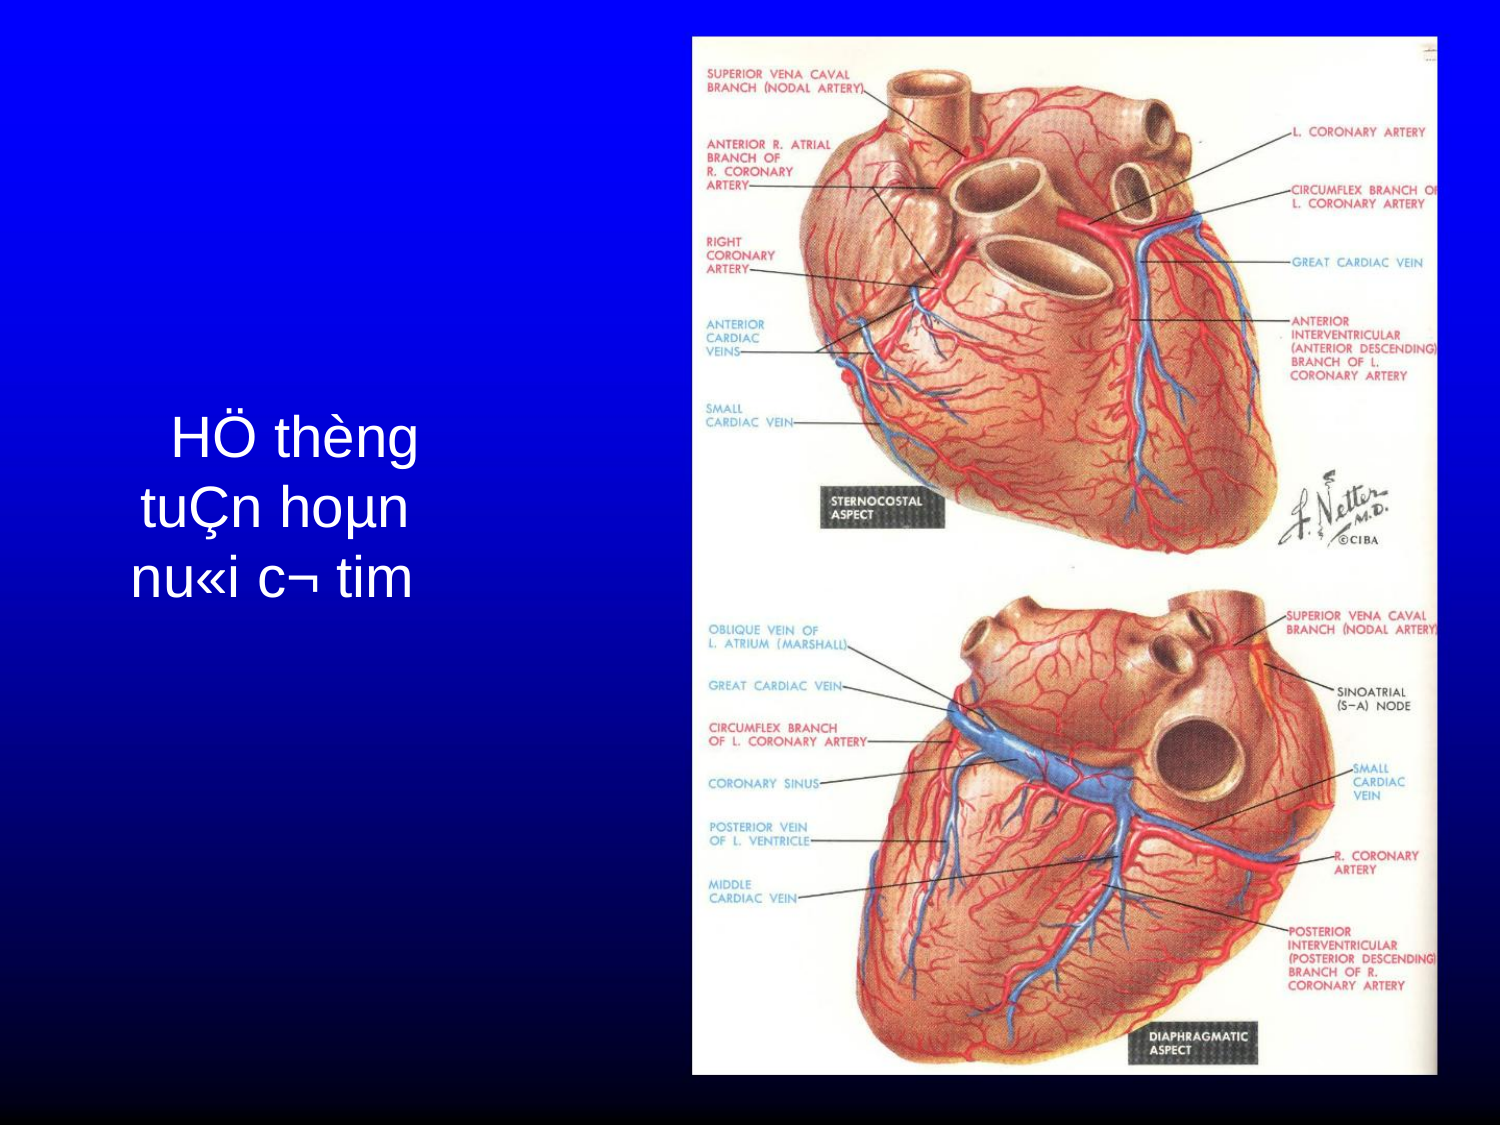

HÖ thèng
tuÇn hoµn
nu«i c¬ tim